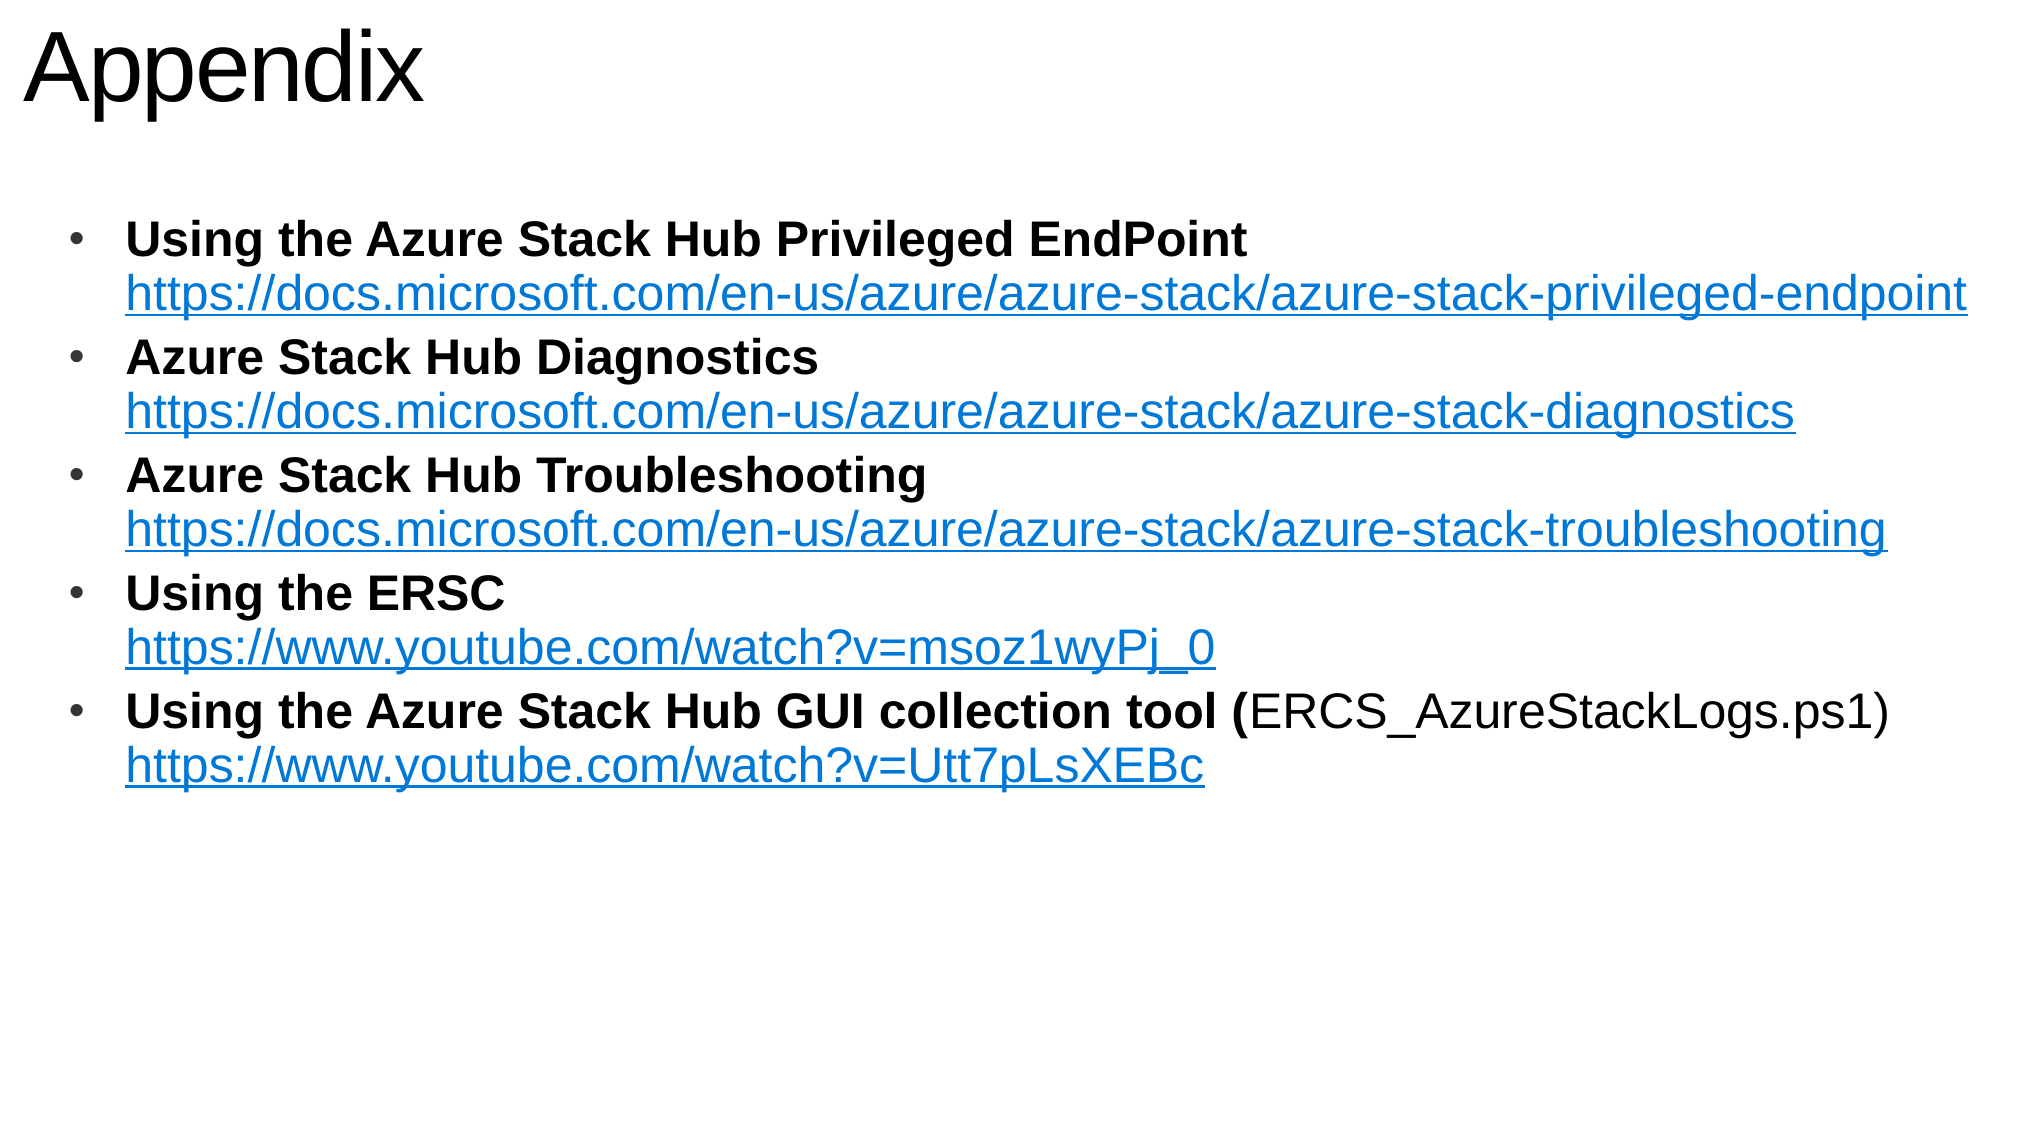

# Appendix
Using the Azure Stack Hub Privileged EndPoint
https://docs.microsoft.com/en-us/azure/azure-stack/azure-stack-privileged-endpoint
Azure Stack Hub Diagnostics
https://docs.microsoft.com/en-us/azure/azure-stack/azure-stack-diagnostics
Azure Stack Hub Troubleshooting
https://docs.microsoft.com/en-us/azure/azure-stack/azure-stack-troubleshooting
Using the ERSC
https://www.youtube.com/watch?v=msoz1wyPj_0
Using the Azure Stack Hub GUI collection tool (ERCS_AzureStackLogs.ps1)
https://www.youtube.com/watch?v=Utt7pLsXEBc